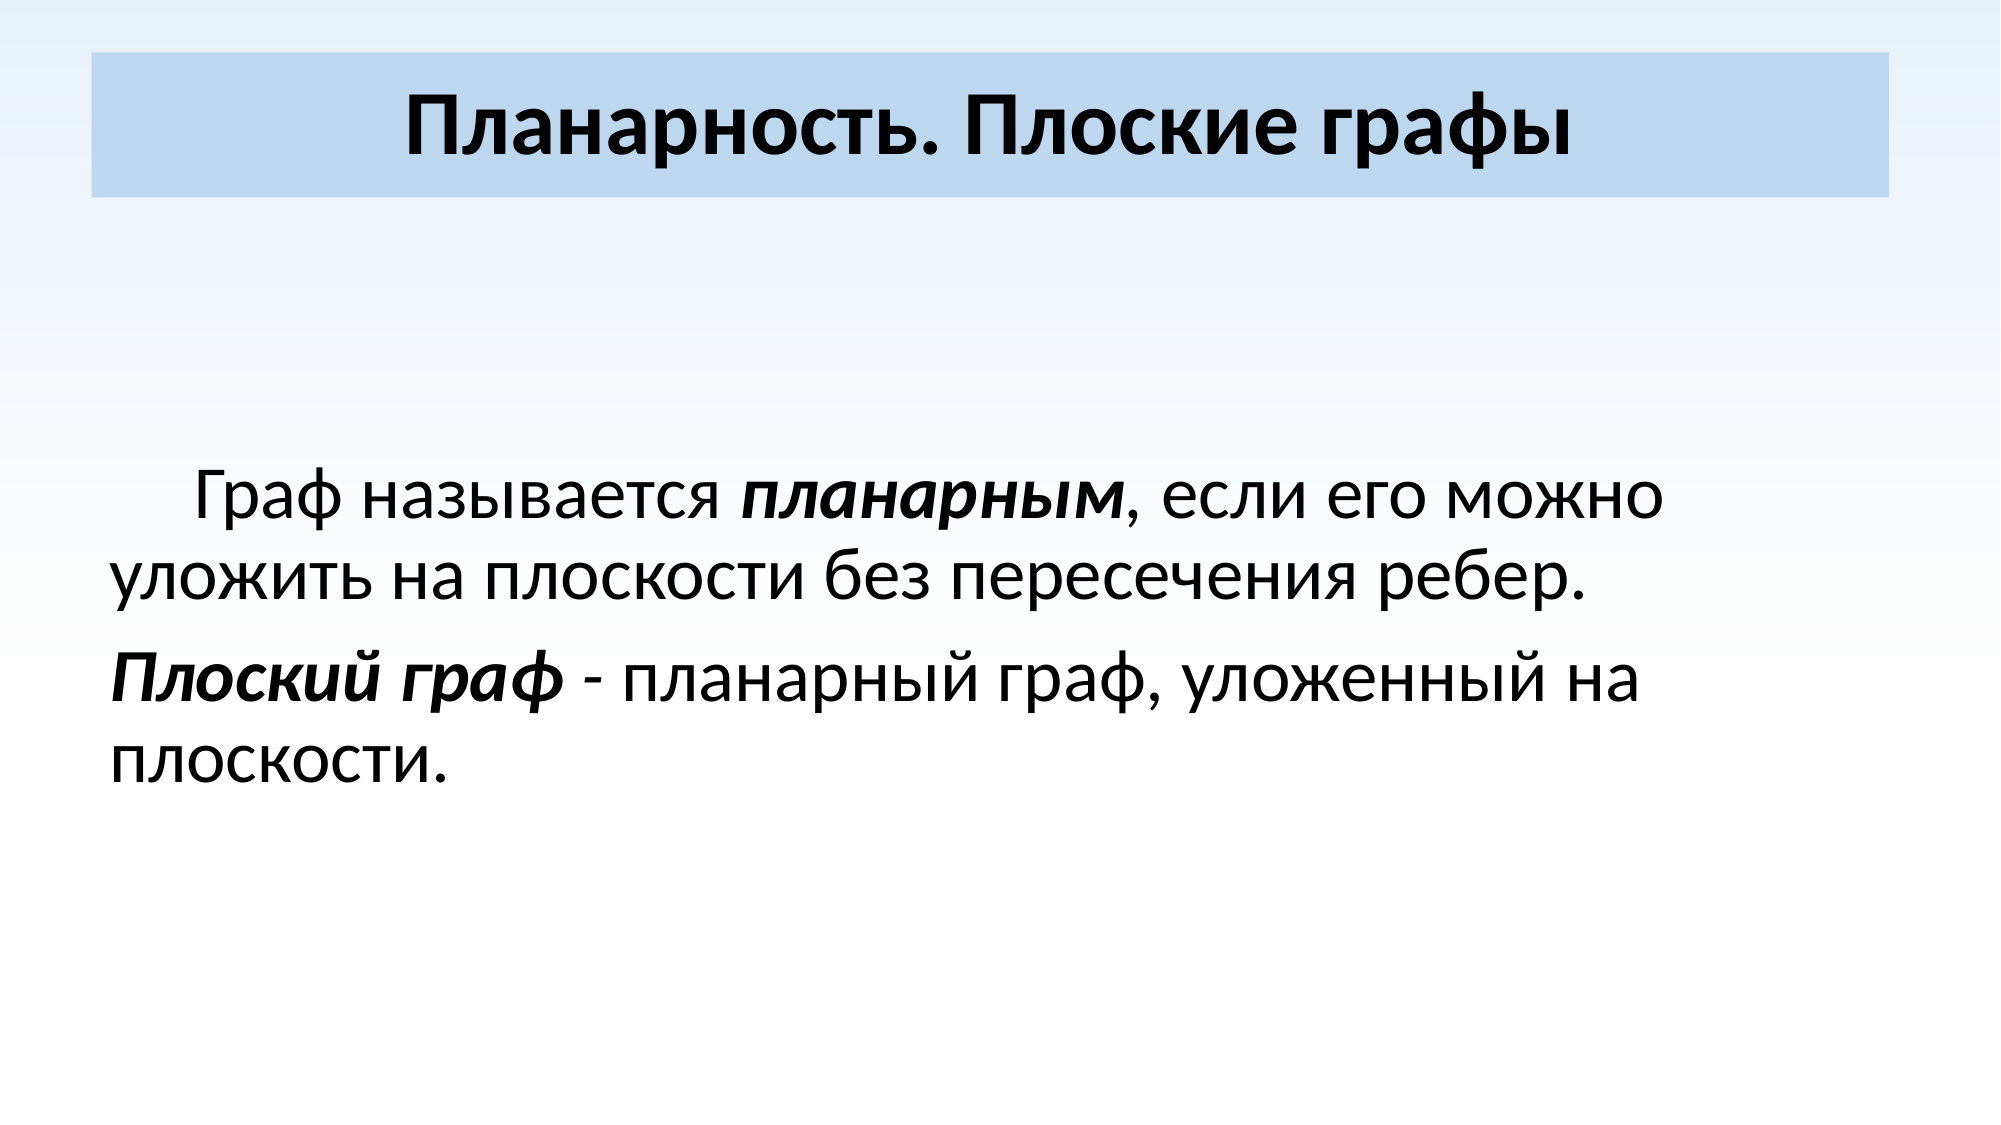

# Планарность. Плоские графы

     Граф называется планарным, если его можно уложить на плоскости без пересечения ребер.
Плоский граф - планарный граф, уложенный на плоскости.